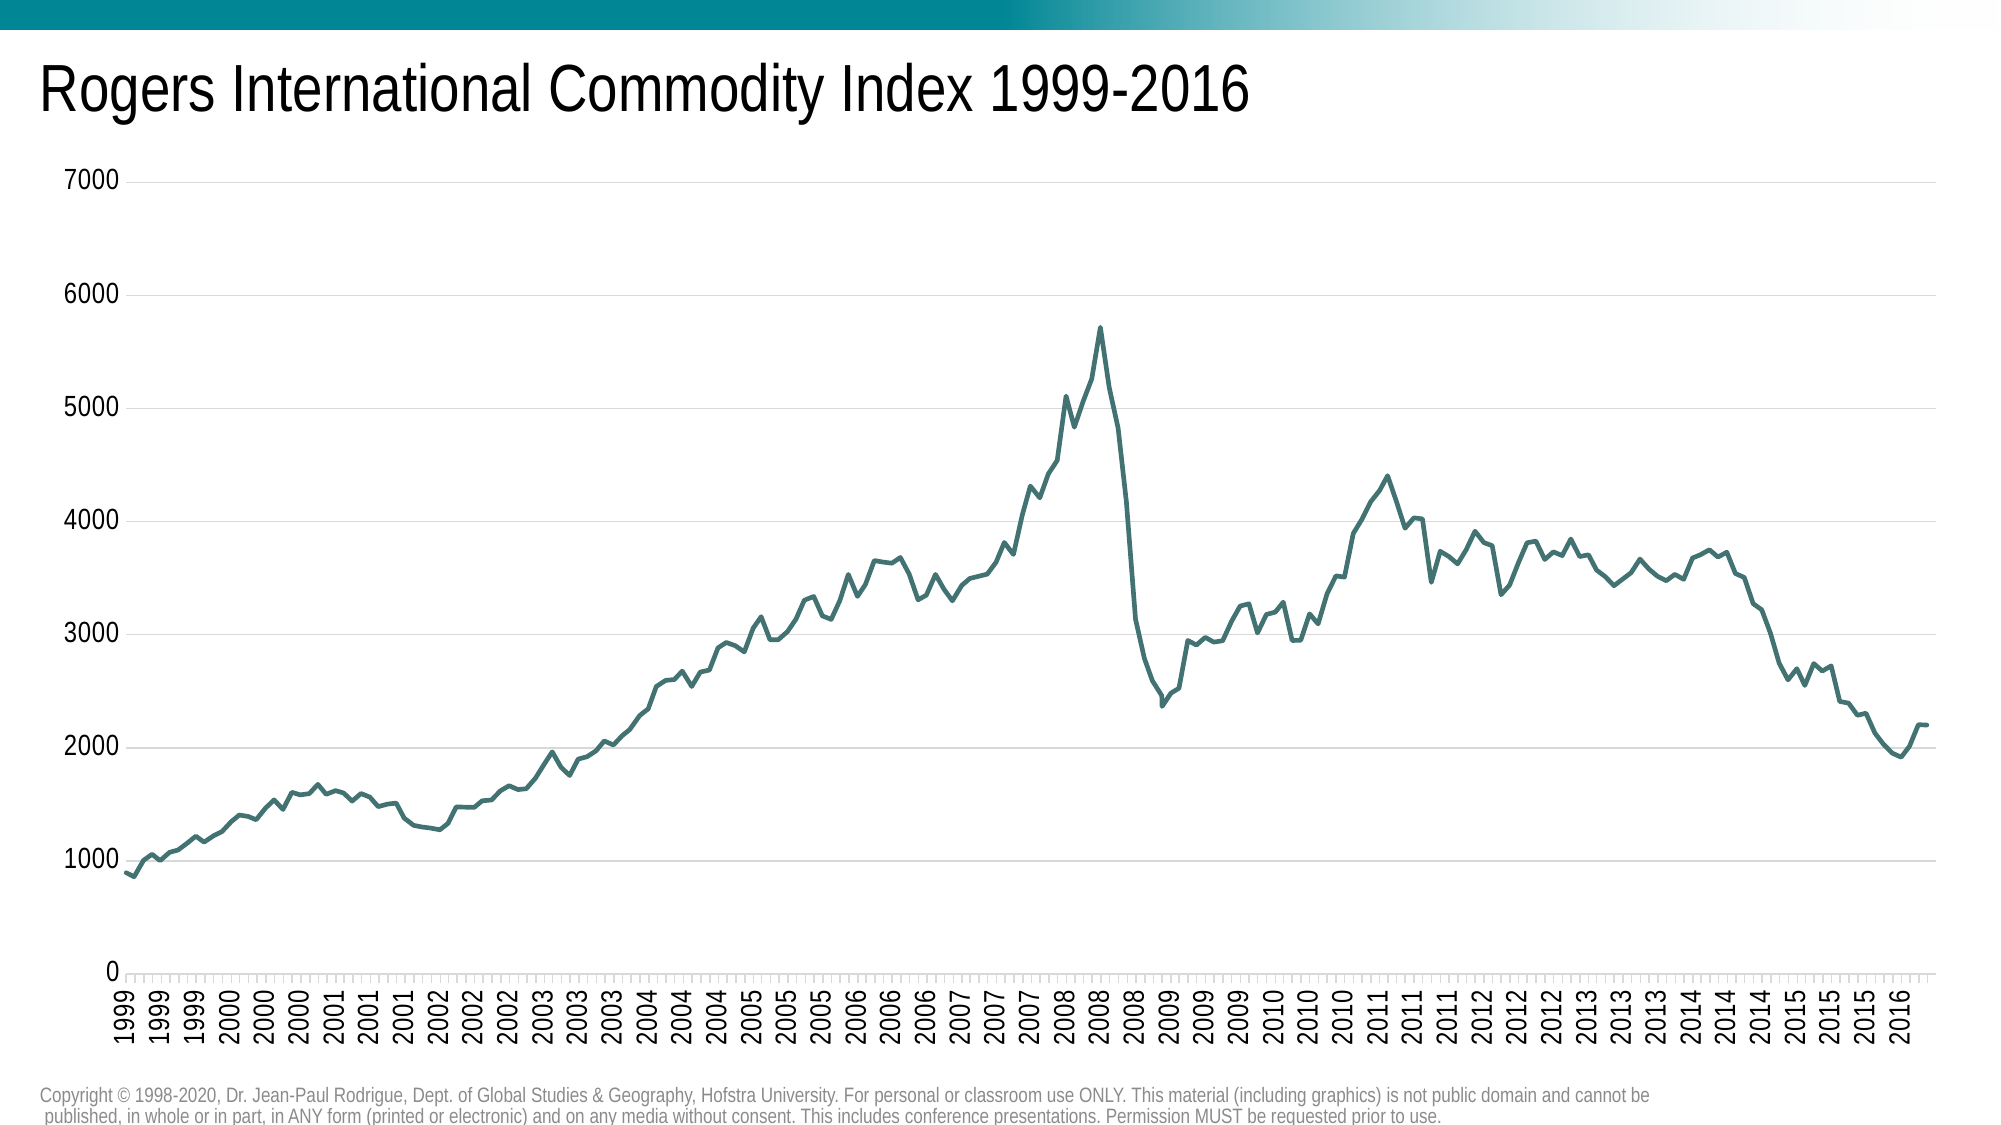

# Rogers International Commodity Index 1999-2016

### Chart

| Category | RICI |
|---|---|
| 25598 | None |
| 25626 | None |
| 25658 | None |
| 25688 | None |
| 25717 | None |
| 25749 | None |
| 25780 | None |
| 25811 | None |
| 25841 | None |
| 25871 | None |
| 25902 | None |
| 25933 | None |
| 25962 | None |
| 25990 | None |
| 26023 | None |
| 26053 | None |
| 26081 | None |
| 26114 | None |
| 26144 | None |
| 26176 | None |
| 26206 | None |
| 26235 | None |
| 26267 | None |
| 26298 | None |
| 26329 | None |
| 26358 | None |
| 26388 | None |
| 26417 | None |
| 26450 | None |
| 26480 | None |
| 26511 | None |
| 26542 | None |
| 26571 | None |
| 26603 | None |
| 26633 | None |
| 26662 | None |
| 26695 | None |
| 26723 | None |
| 26753 | None |
| 26784 | None |
| 26815 | None |
| 26844 | None |
| 26876 | None |
| 26907 | None |
| 26935 | None |
| 26968 | None |
| 26998 | None |
| 27029 | None |
| 27060 | None |
| 27088 | None |
| 27117 | None |
| 27149 | None |
| 27180 | None |
| 27208 | None |
| 27241 | None |
| 27271 | None |
| 27302 | None |
| 27333 | None |
| 27362 | None |
| 27394 | None |
| 27425 | None |
| 27453 | None |
| 27484 | None |
| 27514 | None |
| 27544 | None |
| 27575 | None |
| 27606 | None |
| 27635 | None |
| 27667 | None |
| 27698 | None |
| 27726 | None |
| 27759 | None |
| 27789 | None |
| 27817 | None |
| 27850 | None |
| 27880 | None |
| 27908 | None |
| 27941 | None |
| 27971 | None |
| 28003 | None |
| 28033 | None |
| 28062 | None |
| 28094 | None |
| 28125 | None |
| 28156 | None |
| 28184 | None |
| 28215 | None |
| 28244 | None |
| 28276 | None |
| 28306 | None |
| 28335 | None |
| 28368 | None |
| 28398 | None |
| 28429 | None |
| 28459 | None |
| 28489 | None |
| 28521 | None |
| 28549 | None |
| 28580 | None |
| 28608 | None |
| 28641 | None |
| 28671 | None |
| 28702 | None |
| 28733 | None |
| 28762 | None |
| 28794 | None |
| 28824 | None |
| 28853 | None |
| 28886 | None |
| 28914 | None |
| 28944 | None |
| 28975 | None |
| 29006 | None |
| 29035 | None |
| 29067 | None |
| 29098 | None |
| 29126 | None |
| 29159 | None |
| 29189 | None |
| 29220 | None |
| 29251 | None |
| 29280 | None |
| 29311 | None |
| 29341 | None |
| 29371 | None |
| 29402 | None |
| 29433 | None |
| 29462 | None |
| 29494 | None |
| 29525 | None |
| 29553 | None |
| 29586 | None |
| 29616 | None |
| 29644 | None |
| 29676 | None |
| 29706 | None |
| 29735 | None |
| 29767 | None |
| 29798 | None |
| 29829 | None |
| 29859 | None |
| 29889 | None |
| 29920 | None |
| 29951 | None |
| 29980 | None |
| 30008 | None |
| 30041 | None |
| 30071 | None |
| 30099 | None |
| 30132 | None |
| 30162 | None |
| 30194 | None |
| 30224 | None |
| 30253 | None |
| 30285 | None |
| 30316 | None |
| 30347 | None |
| 30375 | None |
| 30406 | None |
| 30435 | None |
| 30467 | None |
| 30497 | None |
| 30526 | None |
| 30559 | None |
| 30589 | None |
| 30620 | None |
| 30650 | None |
| 30680 | None |
| 30712 | None |
| 30741 | None |
| 30771 | None |
| 30802 | None |
| 30833 | None |
| 30862 | None |
| 30894 | None |
| 30925 | None |
| 30953 | None |
| 30986 | None |
| 31016 | None |
| 31047 | None |
| 31078 | None |
| 31106 | None |
| 31135 | None |
| 31167 | None |
| 31198 | None |
| 31226 | None |
| 31259 | None |
| 31289 | None |
| 31320 | None |
| 31351 | None |
| 31380 | None |
| 31412 | None |
| 31443 | None |
| 31471 | None |
| 31502 | None |
| 31532 | None |
| 31562 | None |
| 31593 | None |
| 31624 | None |
| 31653 | None |
| 31685 | None |
| 31716 | None |
| 31744 | None |
| 31777 | None |
| 31807 | None |
| 31835 | None |
| 31867 | None |
| 31897 | None |
| 31926 | None |
| 31958 | None |
| 31989 | None |
| 32020 | None |
| 32050 | None |
| 32080 | None |
| 32111 | None |
| 32142 | None |
| 32171 | None |
| 32202 | None |
| 32233 | None |
| 32262 | None |
| 32294 | None |
| 32324 | None |
| 32353 | None |
| 32386 | None |
| 32416 | None |
| 32447 | None |
| 32477 | None |
| 32507 | None |
| 32539 | None |
| 32567 | None |
| 32598 | None |
| 32626 | None |
| 32659 | None |
| 32689 | None |
| 32720 | None |
| 32751 | None |
| 32780 | None |
| 32812 | None |
| 32842 | None |
| 32871 | None |
| 32904 | None |
| 32932 | None |
| 32962 | None |
| 32993 | None |
| 33024 | None |
| 33053 | None |
| 33085 | None |
| 33116 | None |
| 33144 | None |
| 33177 | None |
| 33207 | None |
| 33238 | None |
| 33269 | None |
| 33297 | None |
| 33325 | None |
| 33358 | None |
| 33389 | None |
| 33417 | None |
| 33450 | None |
| 33480 | None |
| 33511 | None |
| 33542 | None |
| 33571 | None |
| 33603 | None |
| 33634 | None |
| 33662 | None |
| 33694 | None |
| 33724 | None |
| 33753 | None |
| 33785 | None |
| 33816 | None |
| 33847 | None |
| 33877 | None |
| 33907 | None |
| 33938 | None |
| 33969 | None |
| 33998 | None |
| 34026 | None |
| 34059 | None |
| 34089 | None |
| 34117 | None |
| 34150 | None |
| 34180 | None |
| 34212 | None |
| 34242 | None |
| 34271 | None |
| 34303 | None |
| 34334 | None |
| 34365 | None |
| 34393 | None |
| 34424 | None |
| 34453 | None |
| 34485 | None |
| 34515 | None |
| 34544 | None |
| 34577 | None |
| 34607 | None |
| 34638 | None |
| 34668 | None |
| 34698 | None |
| 34730 | None |
| 34758 | None |
| 34789 | None |
| 34817 | None |
| 34850 | None |
| 34880 | None |
| 34911 | None |
| 34942 | None |
| 34971 | None |
| 35003 | None |
| 35033 | None |
| 35062 | None |
| 35095 | None |
| 35124 | None |
| 35153 | None |
| 35185 | None |
| 35216 | None |
| 35244 | None |
| 35277 | None |
| 35307 | None |
| 35338 | None |
| 35369 | None |
| 35398 | None |
| 35430 | None |
| 35461 | None |
| 35489 | None |
| 35520 | None |
| 35550 | None |
| 35580 | None |
| 35611 | None |
| 35642 | None |
| 35671 | None |
| 35703 | None |
| 35734 | None |
| 35762 | None |
| 35795 | None |
| 35826 | None |
| 35853 | None |
| 35885 | None |
| 35915 | None |
| 35944 | None |
| 35976 | None |
| 36007 | 1000.0 |
| 36038 | 943.67 |
| 36068 | 1034.27 |
| 36098 | 995.71 |
| 36129 | 895.41 |
| 36160 | 888.63 |
| 36189 | 896.57 |
| 36217 | 860.66 |
| 36250 | 1005.02 |
| 36280 | 1059.56 |
| 36308 | 1002.81 |
| 36341 | 1076.01 |
| 36371 | 1097.31 |
| 36403 | 1157.52 |
| 36433 | 1219.02 |
| 36462 | 1166.52 |
| 36494 | 1220.82 |
| 36525 | 1260.29 |
| 36556 | 1345.23 |
| 36585 | 1406.33 |
| 36616 | 1393.81 |
| 36644 | 1364.15 |
| 36677 | 1467.84 |
| 36707 | 1539.52 |
| 36738 | 1455.17 |
| 36769 | 1607.28 |
| 36798 | 1584.38 |
| 36830 | 1595.2 |
| 36860 | 1676.97 |
| 36889 | 1589.57 |
| 36922 | 1621.64 |
| 36950 | 1600.62 |
| 36980 | 1529.29 |
| 37011 | 1596.12 |
| 37042 | 1564.24 |
| 37071 | 1480.21 |
| 37103 | 1502.09 |
| 37134 | 1511.56 |
| 37162 | 1378.94 |
| 37195 | 1314.54 |
| 37225 | 1299.91 |
| 37253 | 1291.04 |
| 37287 | 1275.59 |
| 37315 | 1331.7 |
| 37344 | 1477.52 |
| 37376 | 1475.74 |
| 37407 | 1473.35 |
| 37435 | 1531.74 |
| 37468 | 1539.24 |
| 37498 | 1618.57 |
| 37529 | 1665.14 |
| 37560 | 1631.04 |
| 37589 | 1638.46 |
| 37621 | 1731.17 |
| 37652 | 1856.18 |
| 37680 | 1963.94 |
| 37711 | 1828.04 |
| 37741 | 1755.12 |
| 37771 | 1900.57 |
| 37802 | 1922.14 |
| 37833 | 1973.25 |
| 37862 | 2060.79 |
| 37894 | 2025.44 |
| 37925 | 2107.65 |
| 37951 | 2161.71 |
| 37986 | 2285.0 |
| 38016 | 2345.45 |
| 38044 | 2542.05 |
| 38077 | 2596.12 |
| 38107 | 2603.91 |
| 38135 | 2678.18 |
| 38168 | 2542.81 |
| 38198 | 2670.13 |
| 38230 | 2687.49 |
| 38260 | 2883.58 |
| 38289 | 2931.6 |
| 38321 | 2902.3 |
| 38352 | 2848.03 |
| 38383 | 3057.33 |
| 38411 | 3158.92 |
| 38442 | 2954.22 |
| 38471 | 2955.98 |
| 38503 | 3026.83 |
| 38533 | 3138.3 |
| 38562 | 3305.48 |
| 38595 | 3338.77 |
| 38625 | 3166.36 |
| 38656 | 3135.76 |
| 38686 | 3300.74 |
| 38716 | 3533.63 |
| 38748 | 3339.06 |
| 38776 | 3445.12 |
| 38807 | 3655.84 |
| 38835 | 3643.73 |
| 38868 | 3632.46 |
| 38898 | 3683.08 |
| 38929 | 3536.75 |
| 38960 | 3308.72 |
| 38989 | 3350.38 |
| 39021 | 3533.25 |
| 39051 | 3401.38 |
| 39080 | 3300.06 |
| 39113 | 3436.41 |
| 39141 | 3497.47 |
| 39171 | 3516.84 |
| 39202 | 3536.05 |
| 39233 | 3641.22 |
| 39262 | 3815.94 |
| 39294 | 3709.67 |
| 39325 | 4058.85 |
| 39353 | 4314.28 |
| 39386 | 4210.35 |
| 39416 | 4422.02 |
| 39447 | 4541.07 |
| 39478 | 5110.31 |
| 39507 | 4834.95 |
| 39538 | 5063.96 |
| 39568 | 5262.34 |
| 39598 | 5718.06 |
| 39629 | 5185.09 |
| 39660 | 4828.25 |
| 39689 | 4177.84 |
| 39721 | 3138.15 |
| 39752 | 2790.92 |
| 39780 | 2593.66 |
| 39813 | 2461.3 |
| 39814 | 2365.84 |
| 39845 | 2483.72 |
| 39873 | 2527.11 |
| 39904 | 2949.0 |
| 39934 | 2908.59 |
| 39965 | 2976.22 |
| 39995 | 2934.56 |
| 40026 | 2946.63 |
| 40057 | 3117.86 |
| 40087 | 3253.74 |
| 40118 | 3274.0 |
| 40148 | 3015.35 |
| 40179 | 3178.87 |
| 40210 | 3200.0 |
| 40238 | 3288.8 |
| 40269 | 2949.09 |
| 40299 | 2950.35 |
| 40330 | 3184.47 |
| 40360 | 3095.63 |
| 40391 | 3361.34 |
| 40422 | 3520.16 |
| 40452 | 3509.79 |
| 40483 | 3896.44 |
| 40513 | 4020.13 |
| 40544 | 4176.01 |
| 40575 | 4275.4 |
| 40603 | 4405.53 |
| 40634 | 4176.56 |
| 40664 | 3941.42 |
| 40695 | 4033.64 |
| 40725 | 4024.09 |
| 40756 | 3462.75 |
| 40787 | 3737.81 |
| 40817 | 3692.85 |
| 40848 | 3626.61 |
| 40878 | 3750.96 |
| 40909 | 3915.45 |
| 40940 | 3814.26 |
| 40969 | 3787.77 |
| 41000 | 3354.0 |
| 41030 | 3439.31 |
| 41061 | 3637.63 |
| 41091 | 3813.42 |
| 41122 | 3827.91 |
| 41153 | 3665.72 |
| 41183 | 3732.89 |
| 41214 | 3700.1 |
| 41244 | 3846.88 |
| 41275 | 3691.7 |
| 41306 | 3706.7 |
| 41334 | 3572.45 |
| 41365 | 3513.28 |
| 41395 | 3433.83 |
| 41455 | 3548.67 |
| 41486 | 3669.4 |
| 41517 | 3582.18 |
| 41547 | 3517.54 |
| 41578 | 3477.69 |
| 41608 | 3534.02 |
| 41639 | 3489.85 |
| 41670 | 3678.66 |
| 41698 | 3707.99 |
| 41729 | 3751.73 |
| 41759 | 3686.81 |
| 41790 | 3730.07 |
| 41820 | 3541.58 |
| 41851 | 3506.99 |
| 41882 | 3275.15 |
| 41912 | 3220.01 |
| 41943 | 3009.76 |
| 41973 | 2749.0 |
| 42004 | 2600.69 |
| 42035 | 2699.58 |
| 42063 | 2551.33 |
| 42094 | 2745.22 |
| 42124 | 2678.97 |
| 42155 | 2724.7 |
| 42185 | 2409.96 |
| 42216 | 2395.59 |
| 42247 | 2287.64 |
| 42277 | 2305.84 |
| 42308 | 2130.79 |
| 42338 | 2032.03 |
| 42369 | 1953.17 |
| 42400 | 1916.98 |
| 42429 | 2013.58 |
| 42460 | 2204.22 |
| 42490 | 2201.74 |
| 42521 | None |
Copyright © 1998-2020, Dr. Jean-Paul Rodrigue, Dept. of Global Studies & Geography, Hofstra University. For personal or classroom use ONLY. This material (including graphics) is not public domain and cannot be published, in whole or in part, in ANY form (printed or electronic) and on any media without consent. This includes conference presentations. Permission MUST be requested prior to use.